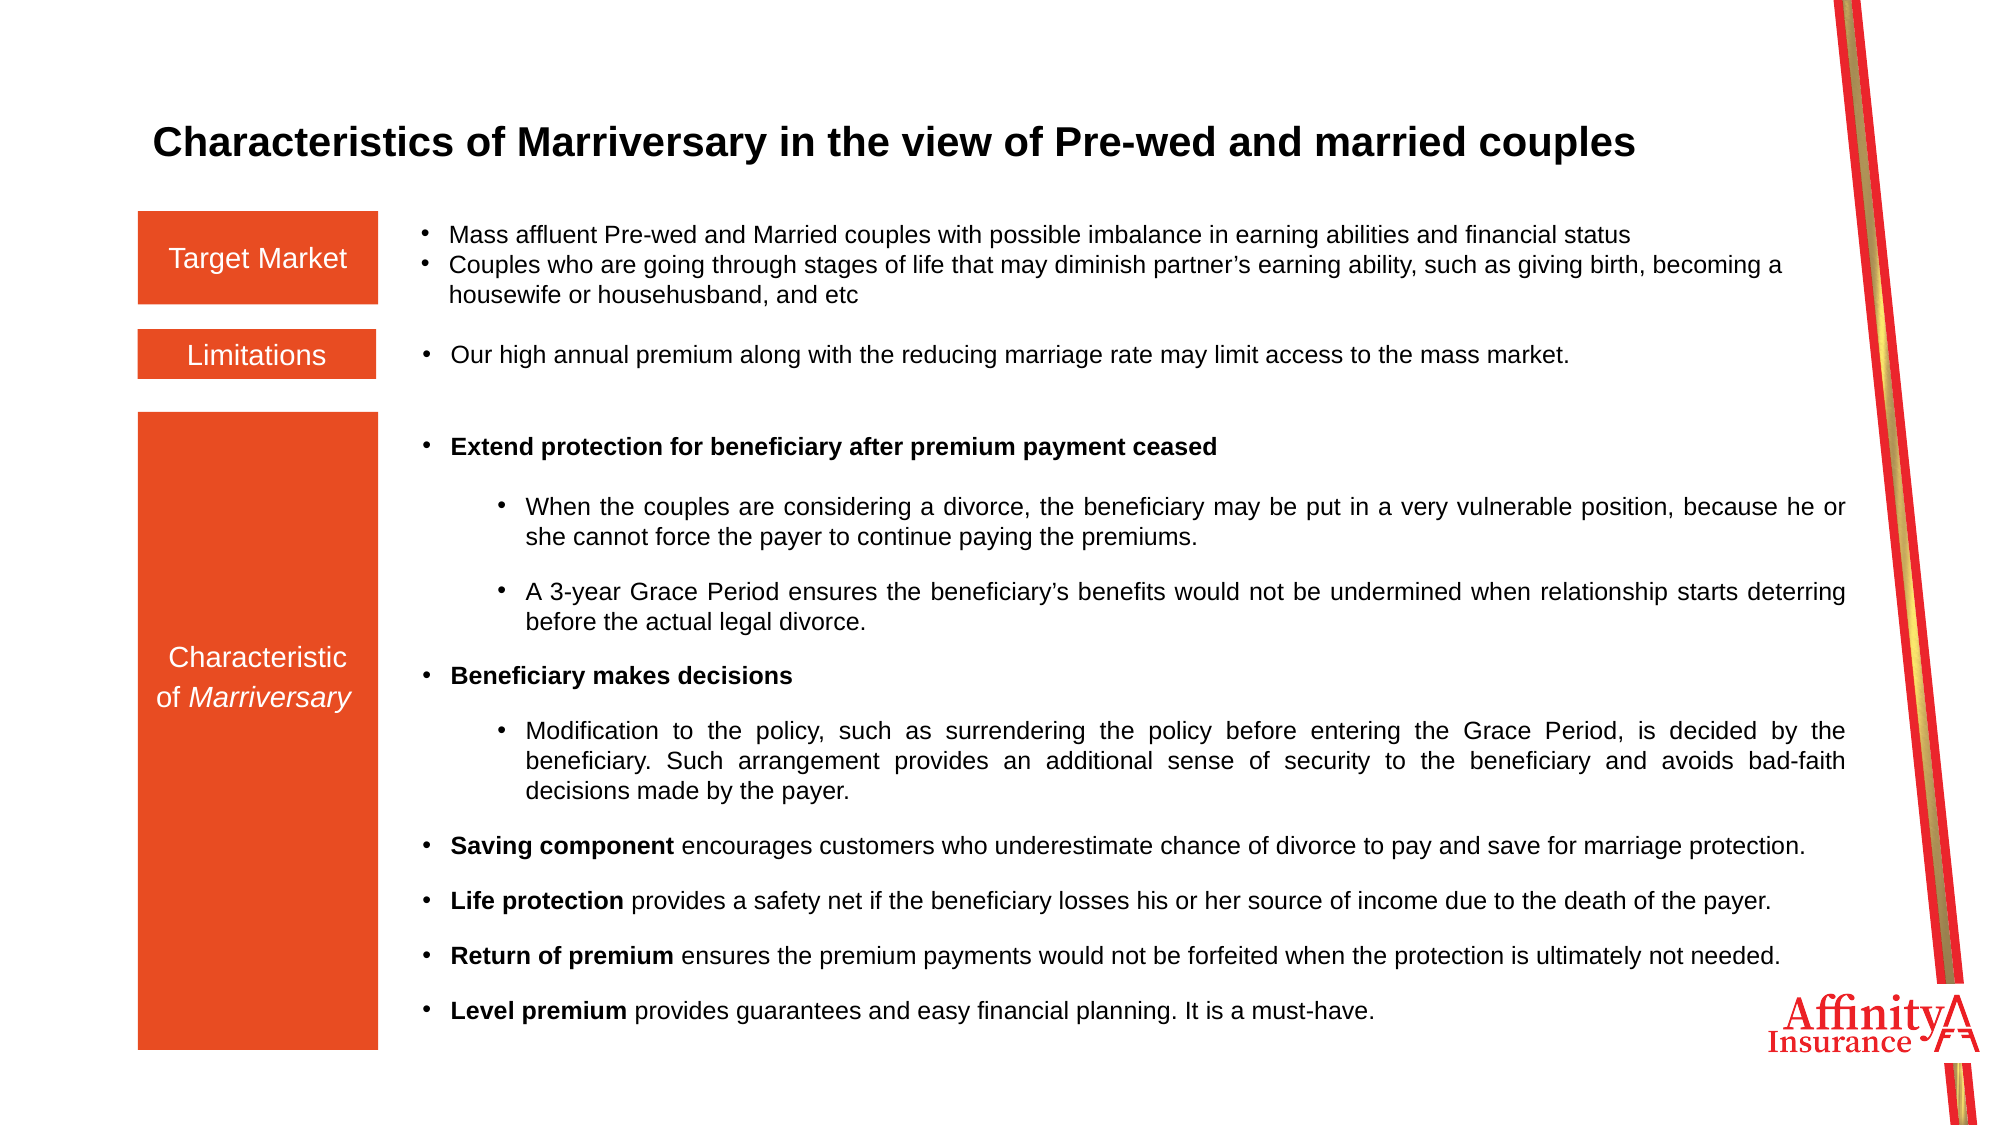

# Characteristics of Marriversary in the view of Pre-wed and married couples
Mass affluent Pre-wed and Married couples with possible imbalance in earning abilities and financial status
Couples who are going through stages of life that may diminish partner’s earning ability, such as giving birth, becoming a housewife or househusband, and etc

Target Market
Our high annual premium along with the reducing marriage rate may limit access to the mass market.
Limitations

Extend protection for beneficiary after premium payment ceased

When the couples are considering a divorce, the beneficiary may be put in a very vulnerable position, because he or she cannot force the payer to continue paying the premiums.
A 3-year Grace Period ensures the beneficiary’s benefits would not be undermined when relationship starts deterring before the actual legal divorce.
Beneficiary makes decisions
Modification to the policy, such as surrendering the policy before entering the Grace Period, is decided by the beneficiary. Such arrangement provides an additional sense of security to the beneficiary and avoids bad-faith decisions made by the payer.
Saving component encourages customers who underestimate chance of divorce to pay and save for marriage protection.
Life protection provides a safety net if the beneficiary losses his or her source of income due to the death of the payer.
Return of premium ensures the premium payments would not be forfeited when the protection is ultimately not needed.
Level premium provides guarantees and easy financial planning. It is a must-have.
Characteristic of Marriversary